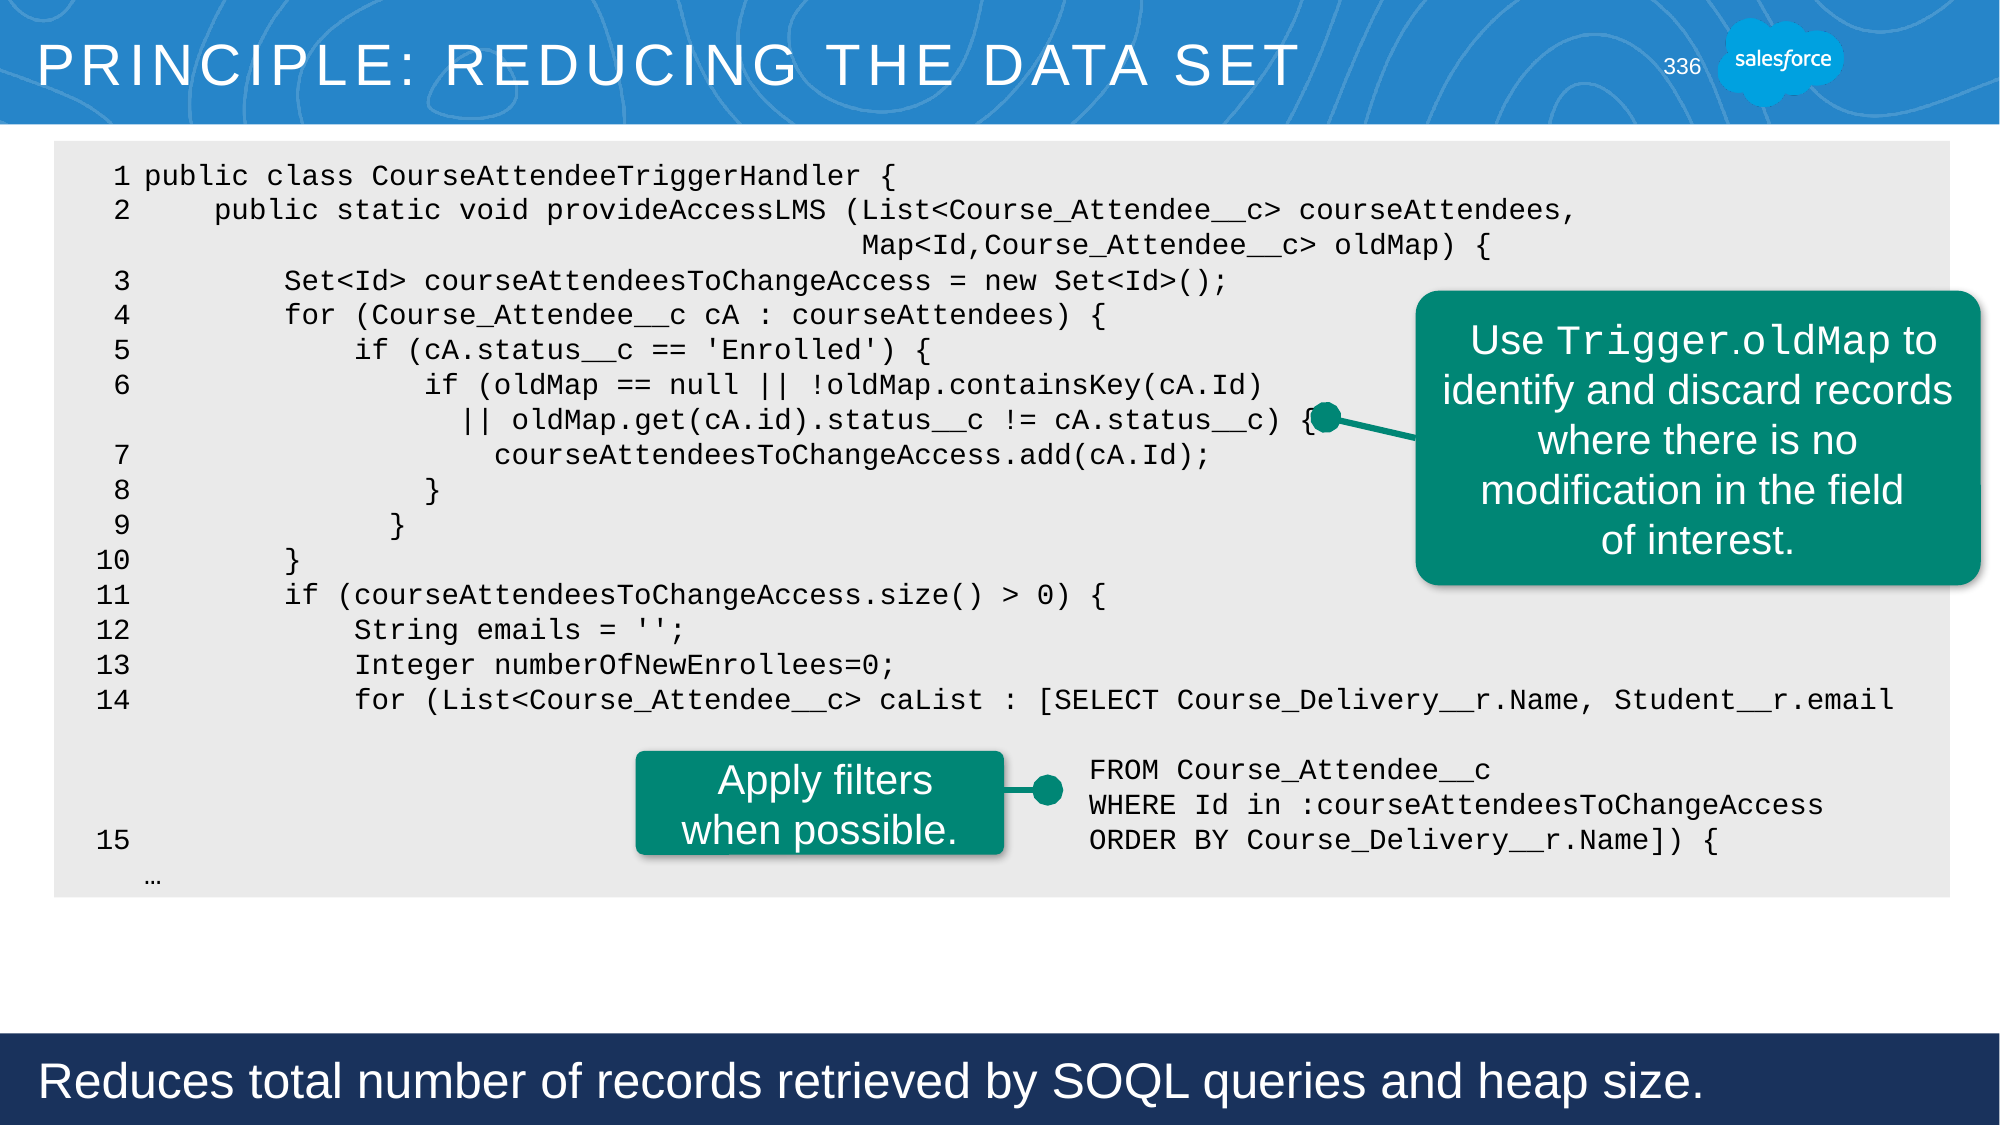

# Principle: Reducing the Data Set
336
public class CourseAttendeeTriggerHandler {
    public static void provideAccessLMS (List<Course_Attendee__c> courseAttendees,
                                         Map<Id,Course_Attendee__c> oldMap) {
        Set<Id> courseAttendeesToChangeAccess = new Set<Id>();
        for (Course_Attendee__c cA : courseAttendees) {
            if (cA.status__c == 'Enrolled') {
                if (oldMap == null || !oldMap.containsKey(cA.Id)
                  || oldMap.get(cA.id).status__c != cA.status__c) {
                    courseAttendeesToChangeAccess.add(cA.Id);
                }
              }
        }
        if (courseAttendeesToChangeAccess.size() > 0) {
            String emails = '';
            Integer numberOfNewEnrollees=0;
            for (List<Course_Attendee__c> caList : [SELECT Course_Delivery__r.Name, Student__r.email
                                                      FROM Course_Attendee__c
                                                      WHERE Id in :courseAttendeesToChangeAccess
                                                      ORDER BY Course_Delivery__r.Name]) {
…
 1
 2

3
4
5
6

7
8
9
10
11
12
13
14

15
 Use Trigger.oldMap to identify and discard records where there is no modification in the field
of interest.
 Apply filters when possible.
Reduces total number of records retrieved by SOQL queries and heap size.